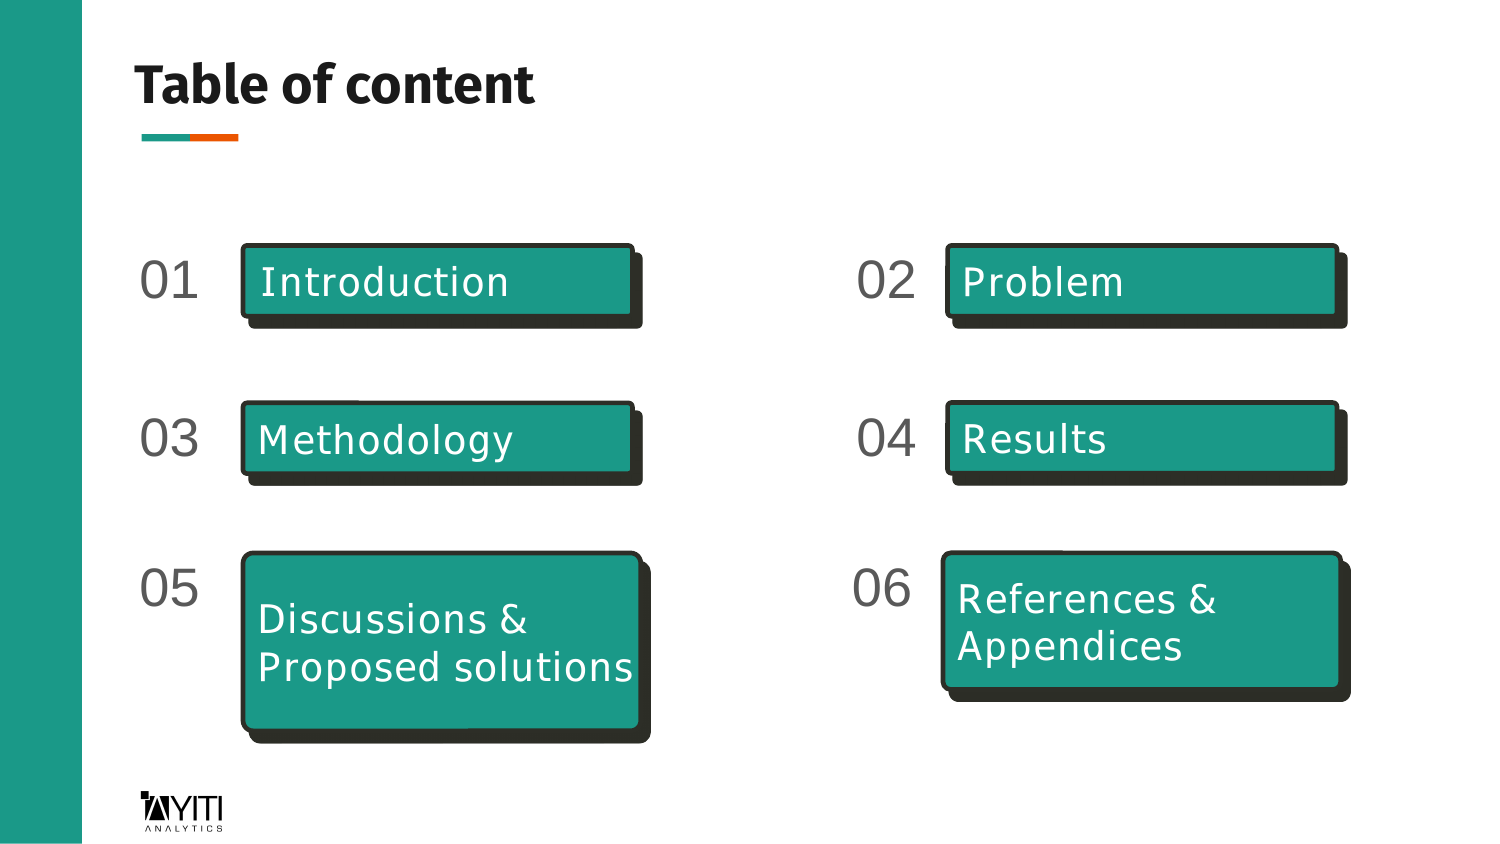

# Table of content
01
02

Introduction

Problem
03
04

Results

Methodology

05
06

Discussions & Proposed solutions

References & Appendices